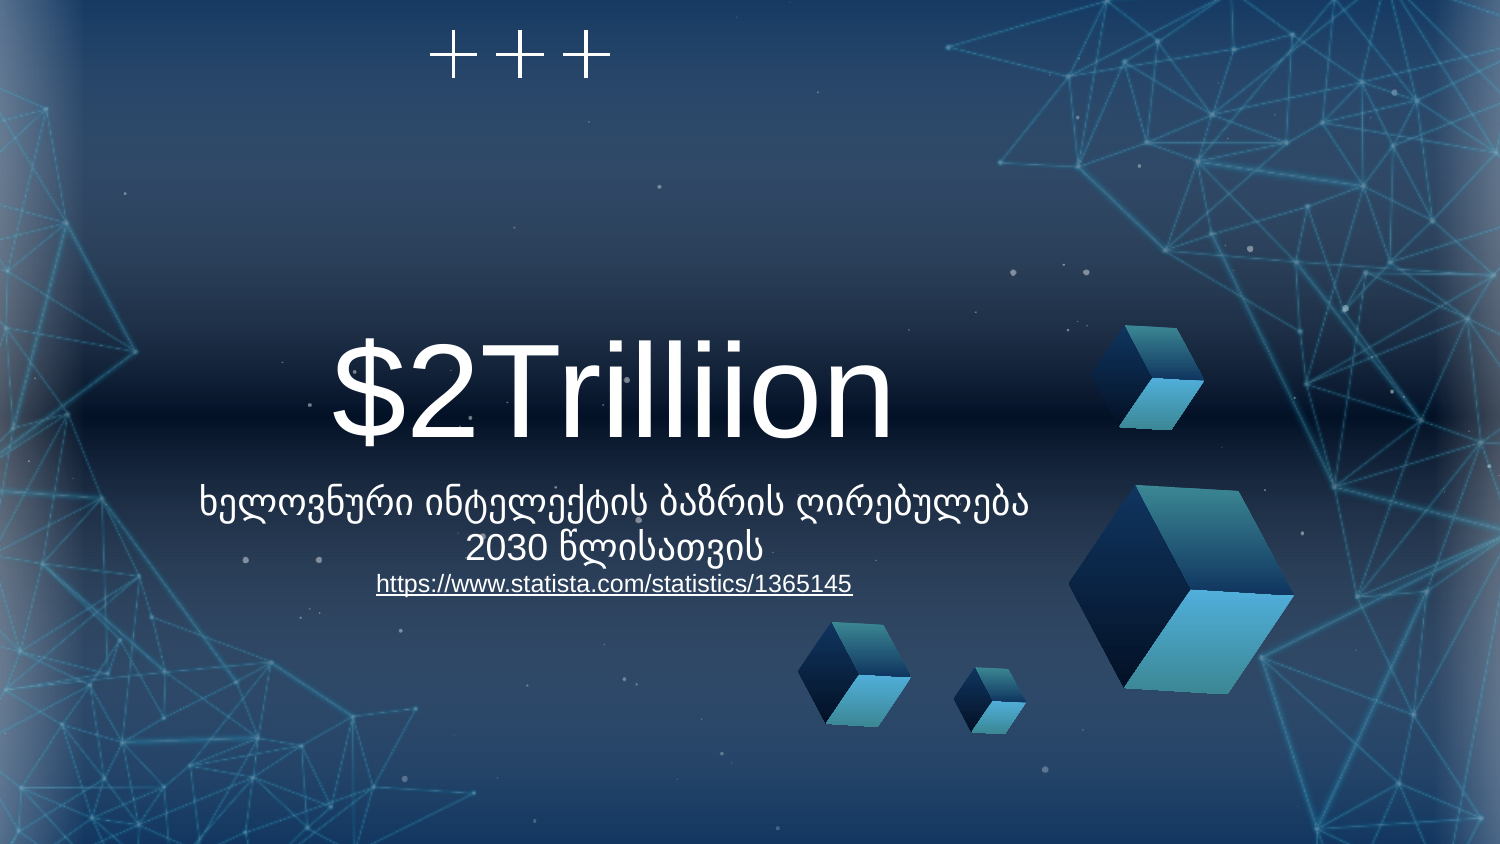

# $2Trilliion

ხელოვნური ინტელექტის ბაზრის ღირებულება 2030 წლისათვის
https://www.statista.com/statistics/1365145